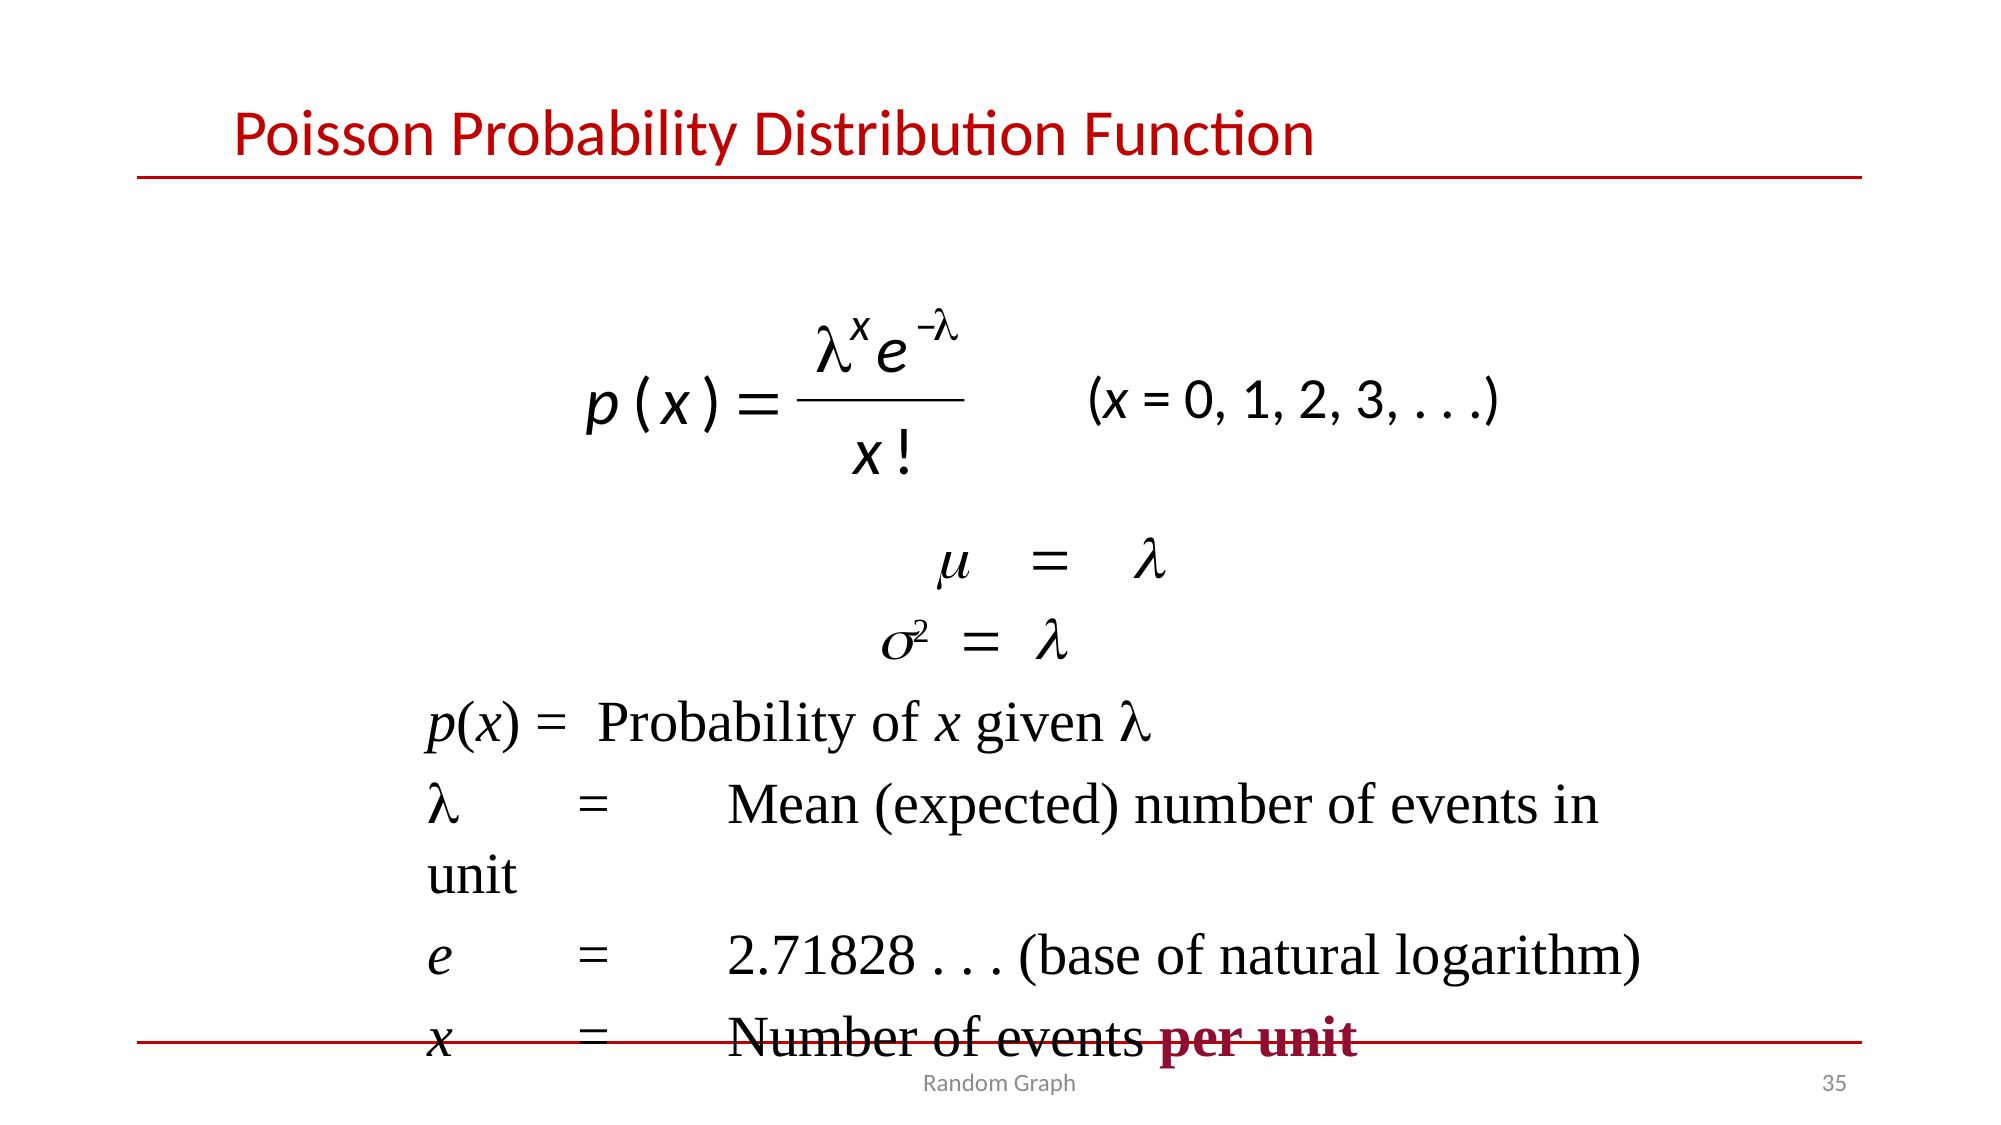

# Poisson Probability Distribution Function
x
λ
–
λ
e
p
(
x
)
=

x
!
(x = 0, 1, 2, 3, . . .)
			  μ  =  λ
			σ2 = λ
p(x) =  Probability of x given λ
λ	=	Mean (expected) number of events in unit
e	=	2.71828 . . . (base of natural logarithm)
x	=	Number of events per unit
Random Graph
35